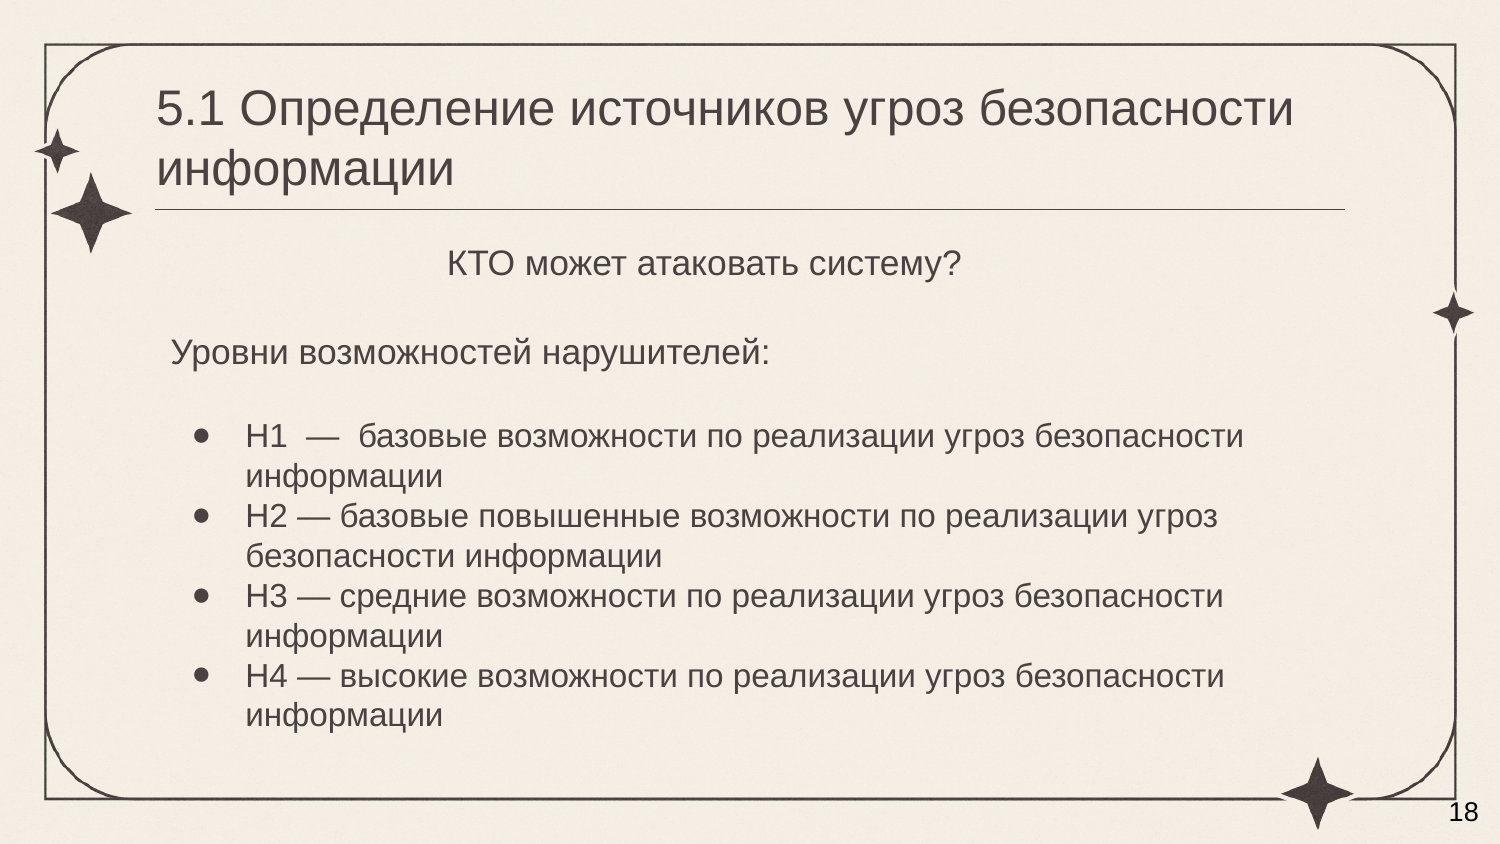

5.1 Определение источников угроз безопасности информации
КТО может атаковать систему?
Уровни возможностей нарушителей:

Н1  —  базовые возможности по реализации угроз безопасности информации
Н2 — базовые повышенные возможности по реализации угроз безопасности информации
Н3 — средние возможности по реализации угроз безопасности информации
Н4 — высокие возможности по реализации угроз безопасности информации
18